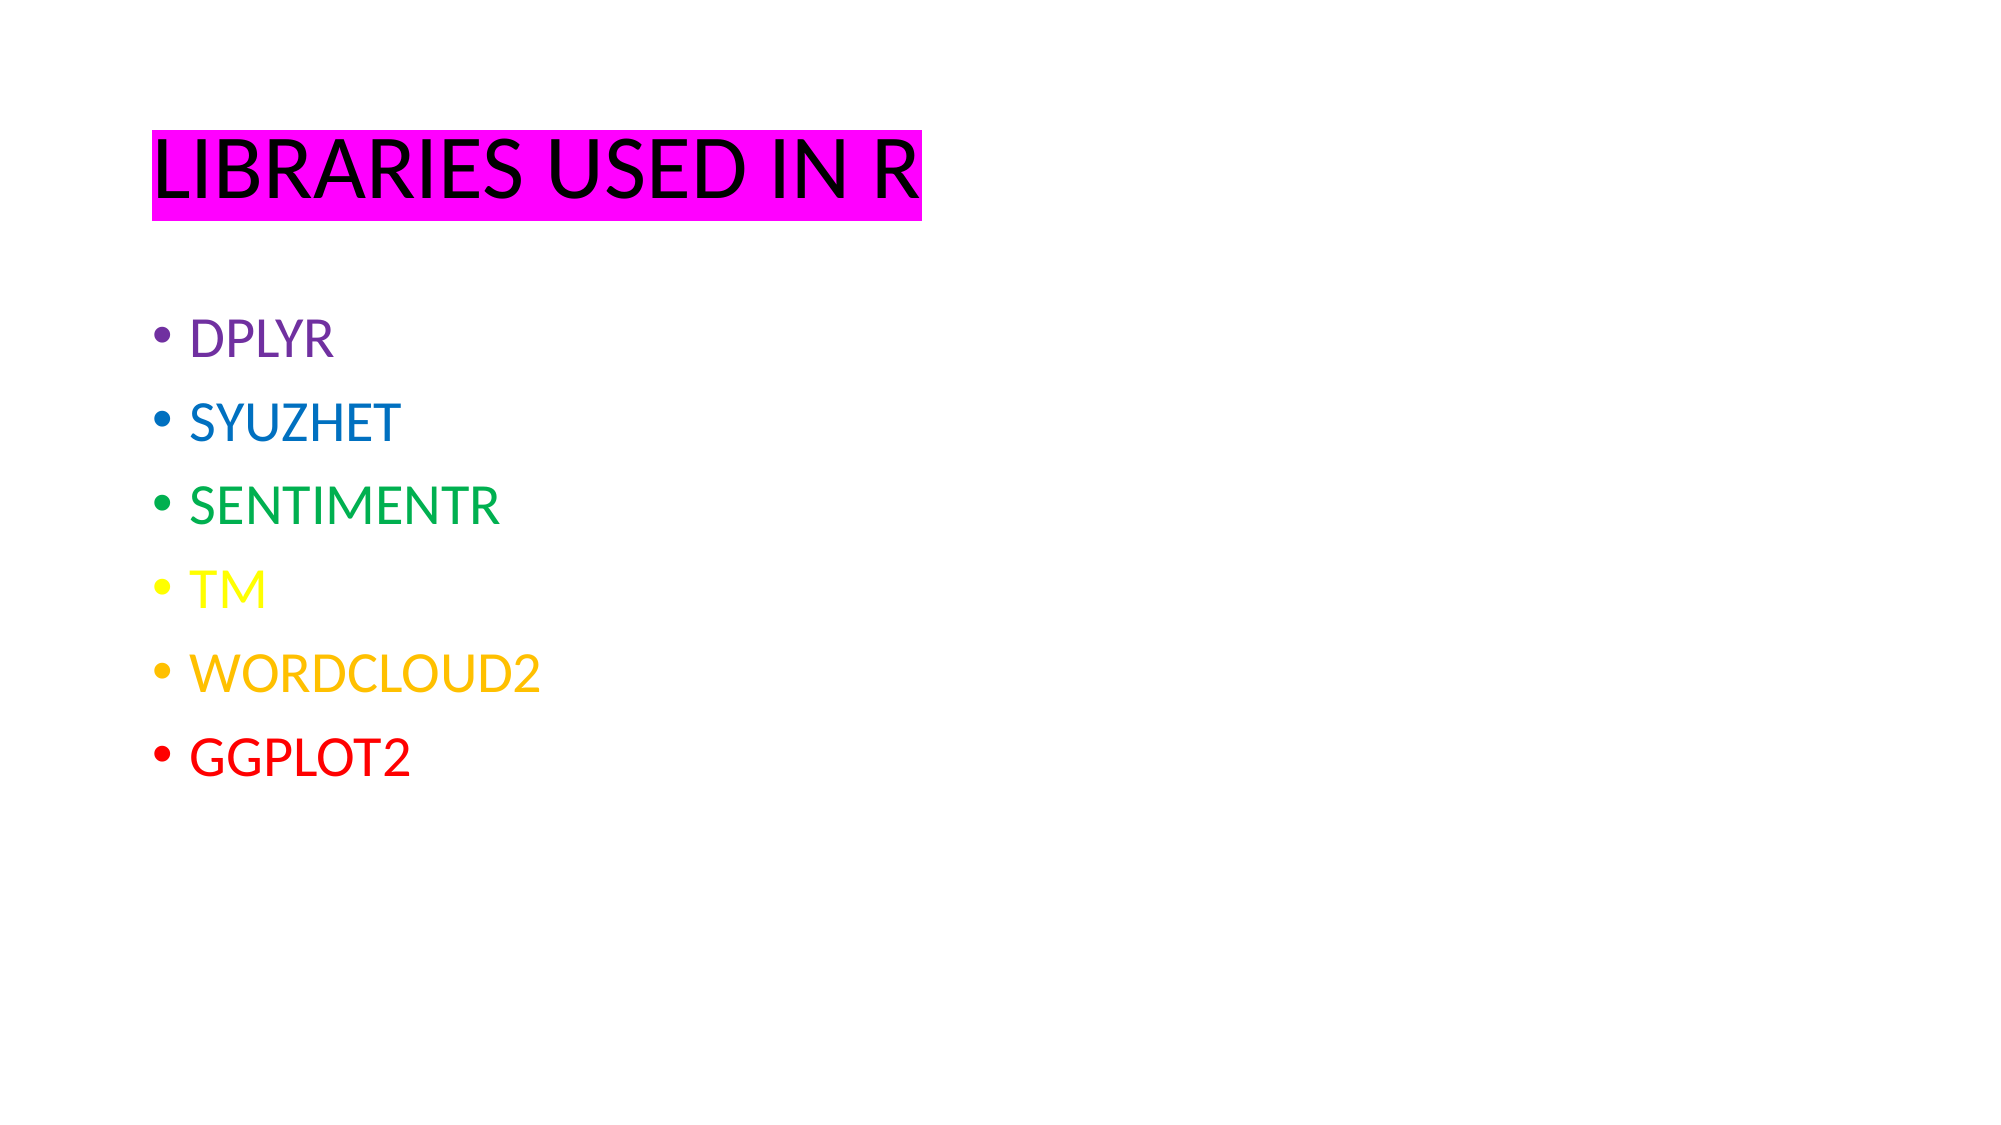

# LIBRARIES USED IN R
DPLYR
SYUZHET
SENTIMENTR
TM
WORDCLOUD2
GGPLOT2